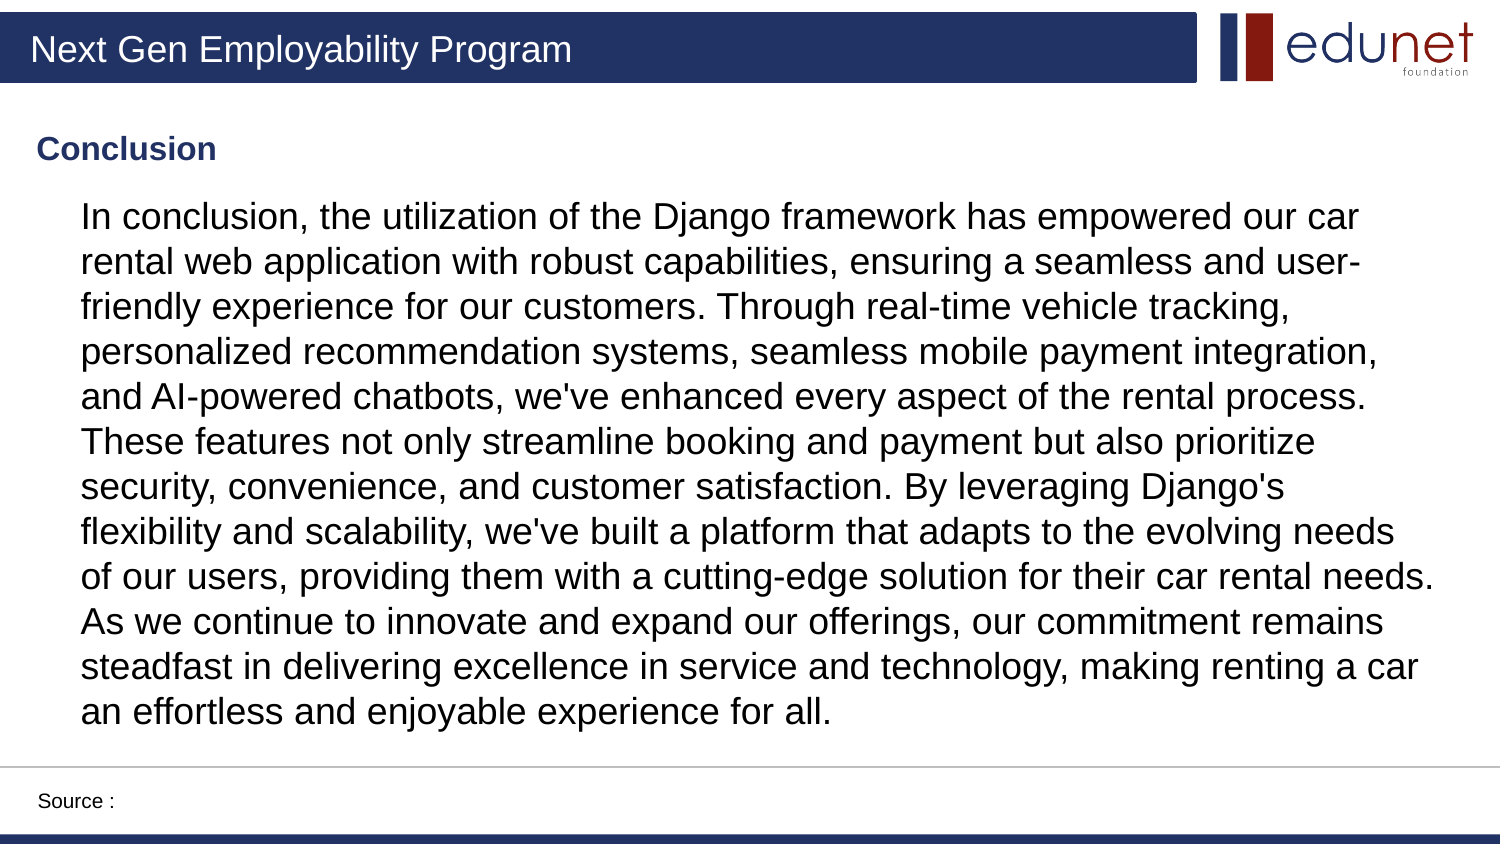

Conclusion
In conclusion, the utilization of the Django framework has empowered our car rental web application with robust capabilities, ensuring a seamless and user-friendly experience for our customers. Through real-time vehicle tracking, personalized recommendation systems, seamless mobile payment integration, and AI-powered chatbots, we've enhanced every aspect of the rental process. These features not only streamline booking and payment but also prioritize security, convenience, and customer satisfaction. By leveraging Django's flexibility and scalability, we've built a platform that adapts to the evolving needs of our users, providing them with a cutting-edge solution for their car rental needs. As we continue to innovate and expand our offerings, our commitment remains steadfast in delivering excellence in service and technology, making renting a car an effortless and enjoyable experience for all.
Source :